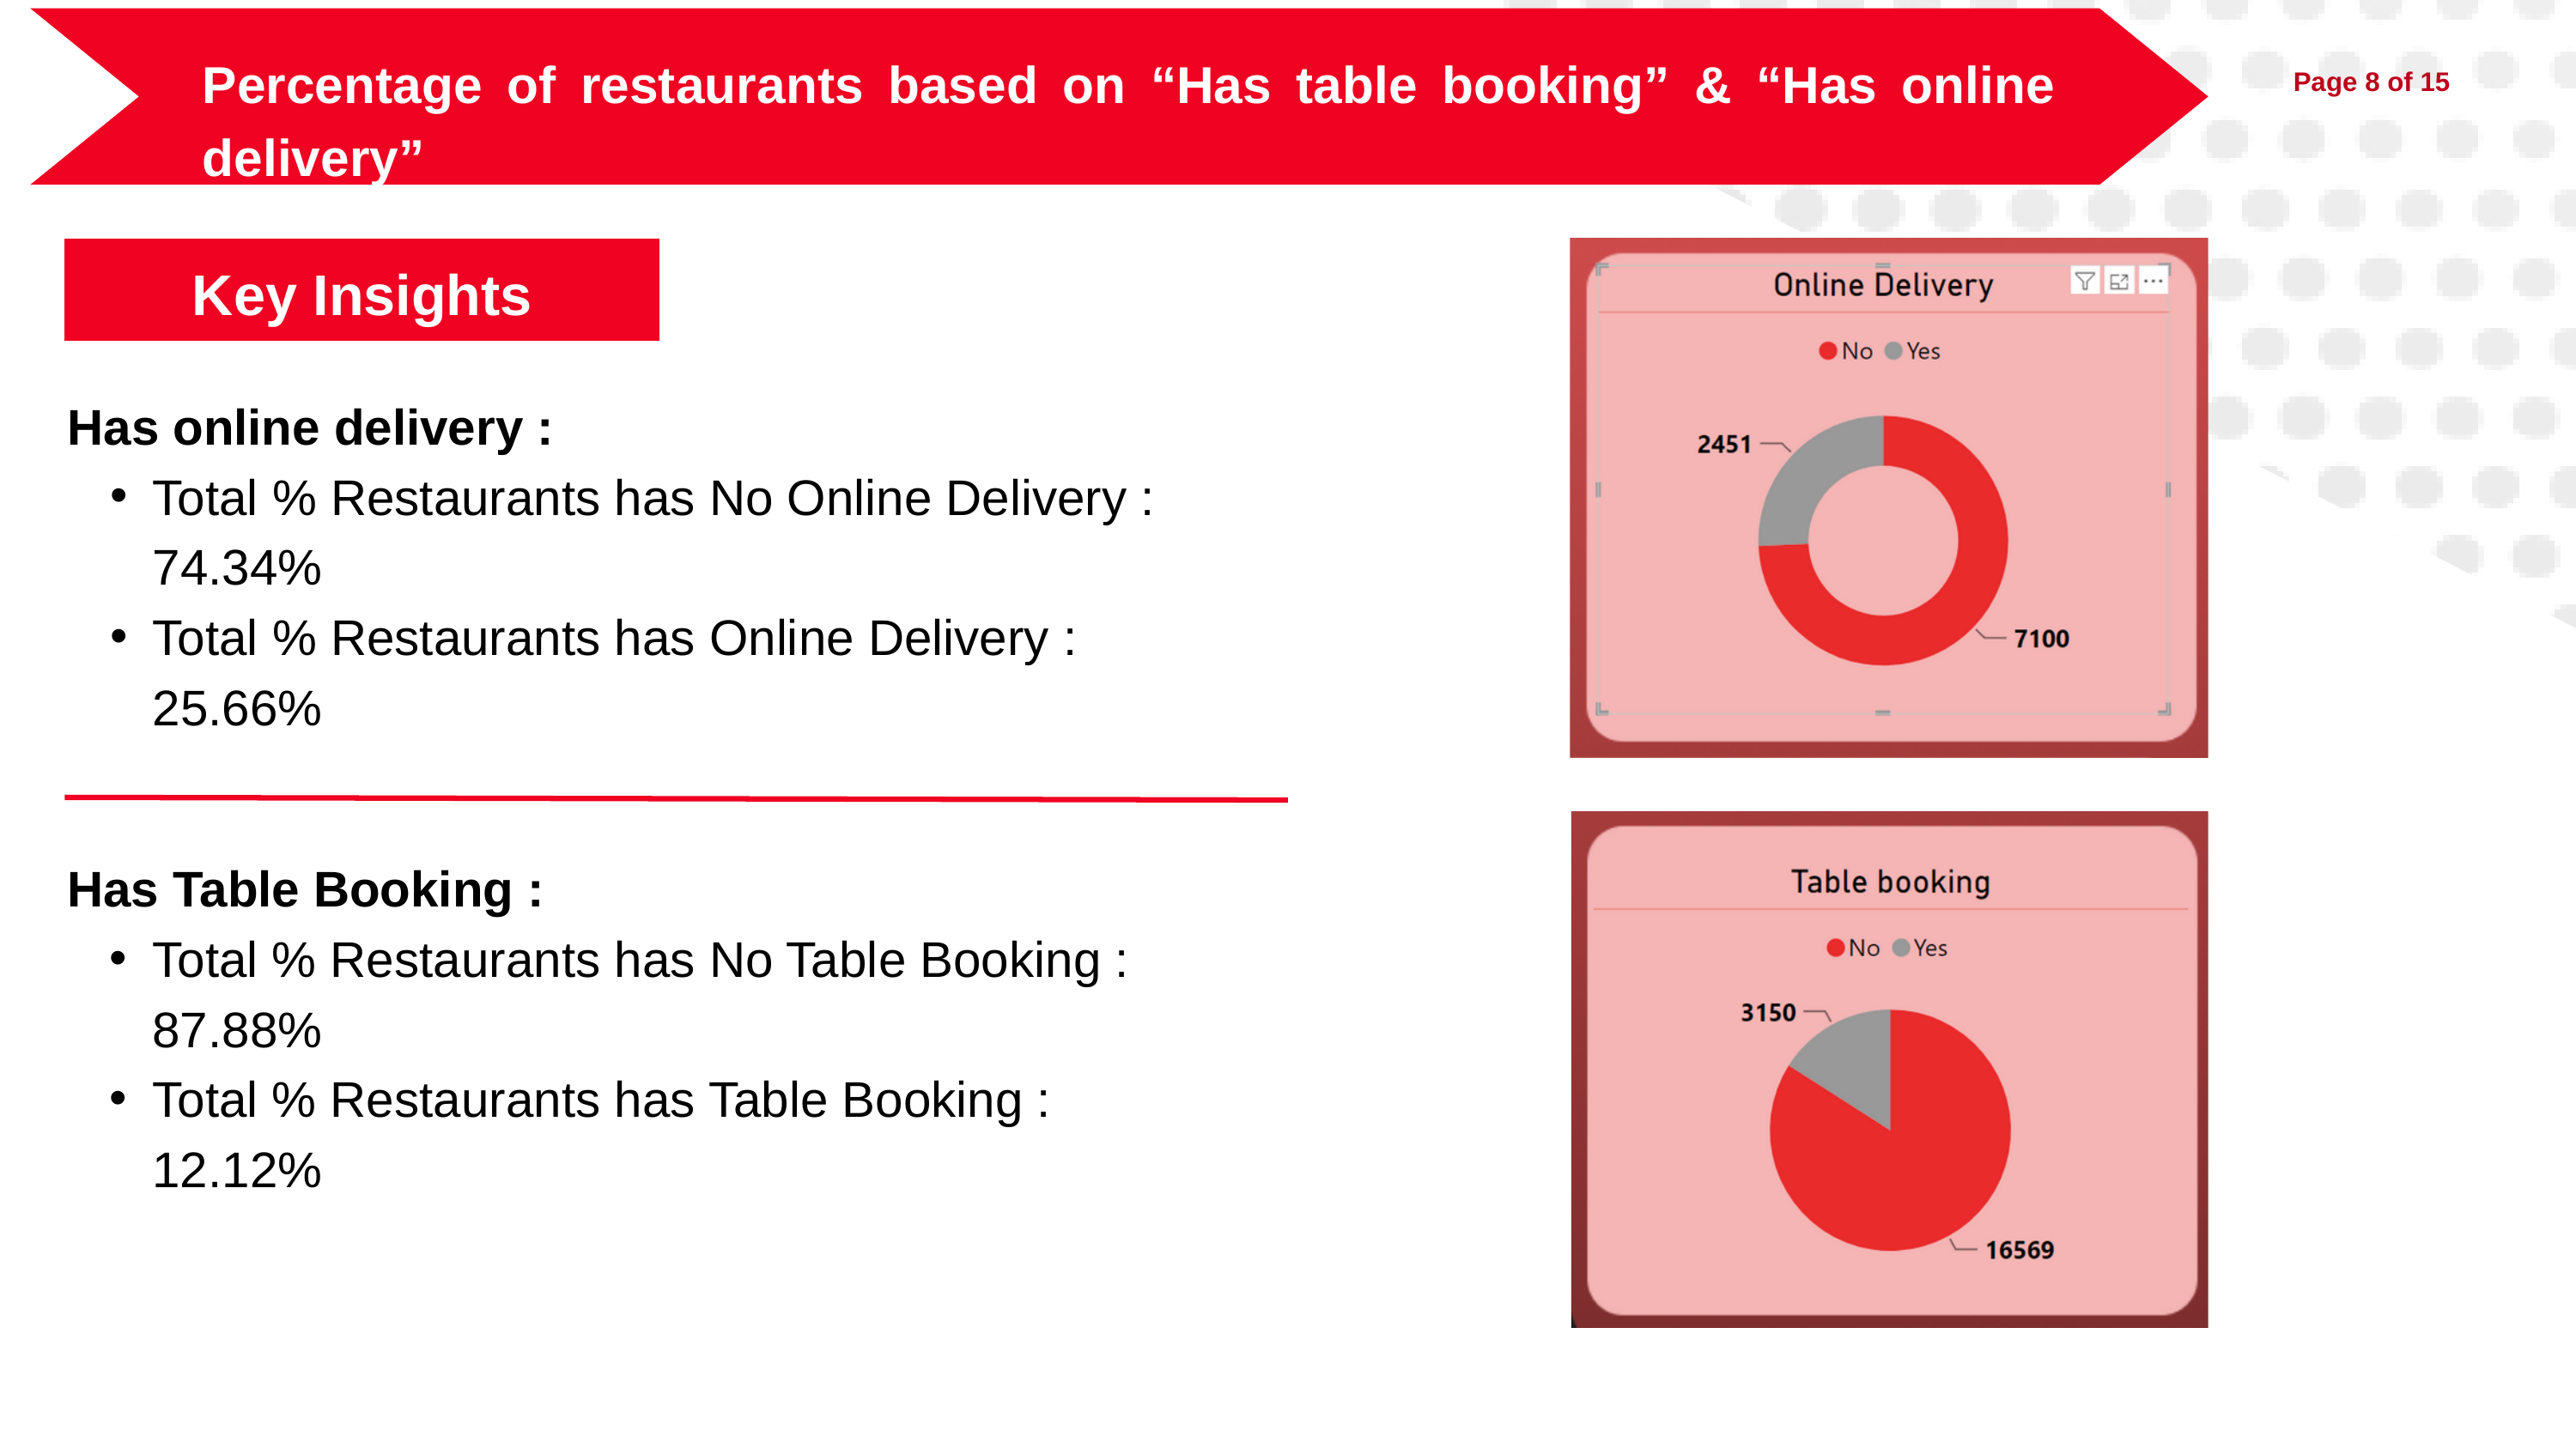

Percentage of restaurants based on “Has table booking” & “Has online delivery”
Page 8 of 15

Key Insights :
Has online delivery :
Total % Restaurants has No Online Delivery : 74.34%
Total % Restaurants has Online Delivery : 25.66%

Has Table Booking :
Total % Restaurants has No Table Booking : 87.88%
Total % Restaurants has Table Booking : 12.12%